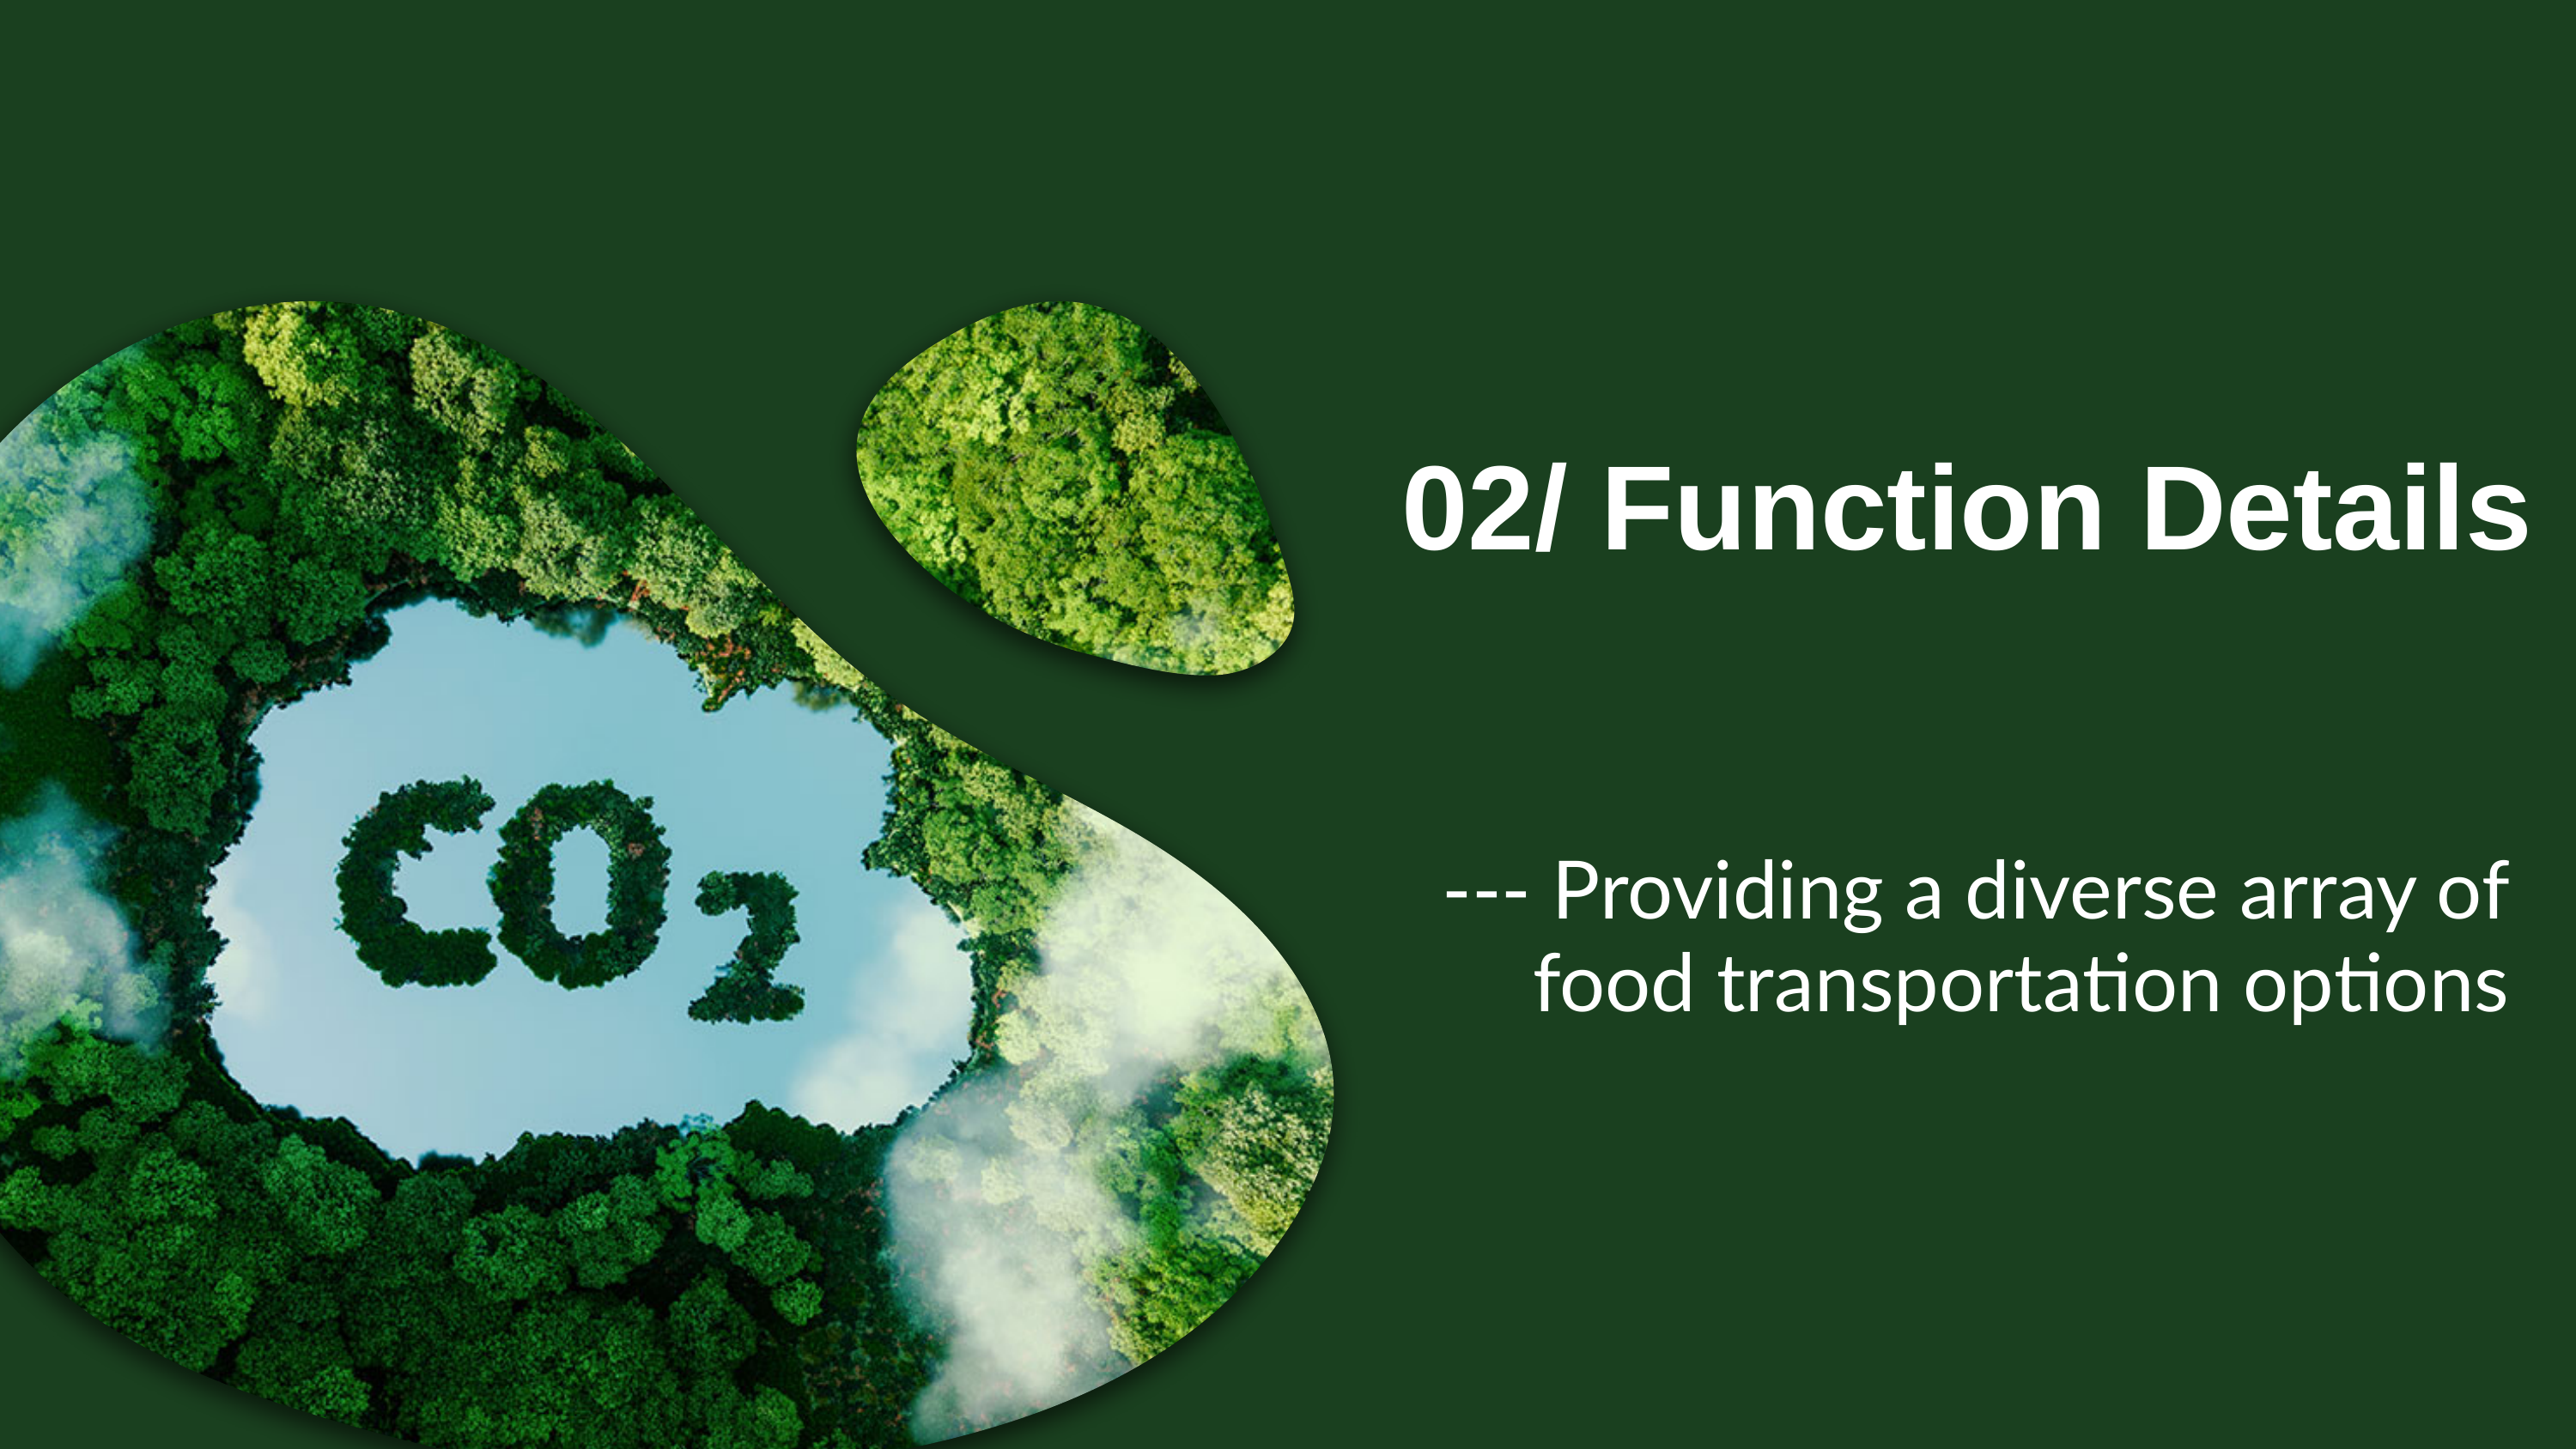

02/ Function Details

--- Providing a diverse array of food transportation options